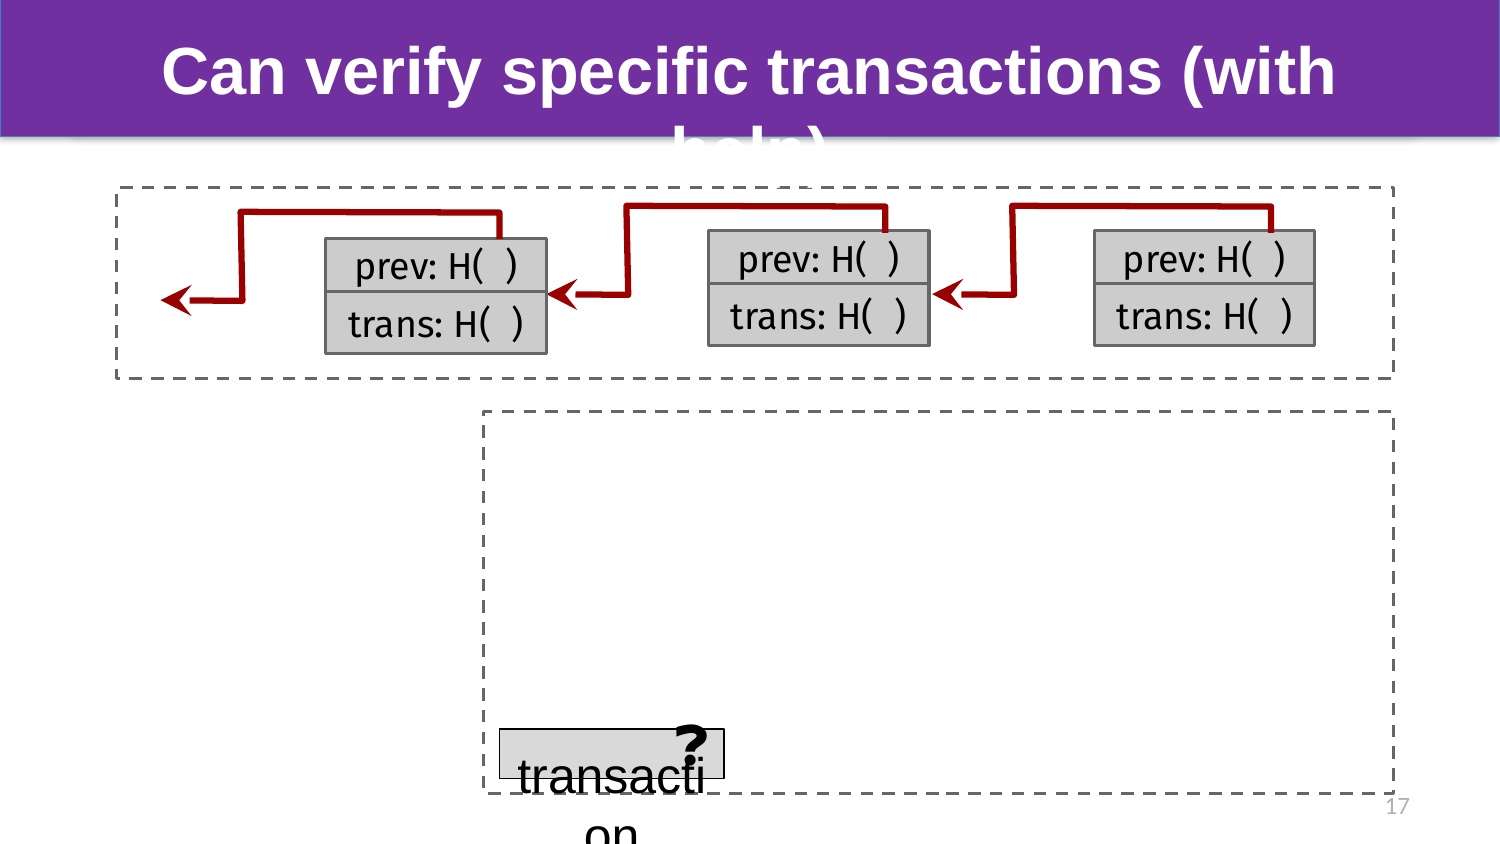

# Can verify specific transactions (with help)

prev: H(  )
trans: H(  )
prev: H(  )
trans: H(  )
prev: H(  )
trans: H(  )

❓
transaction
17